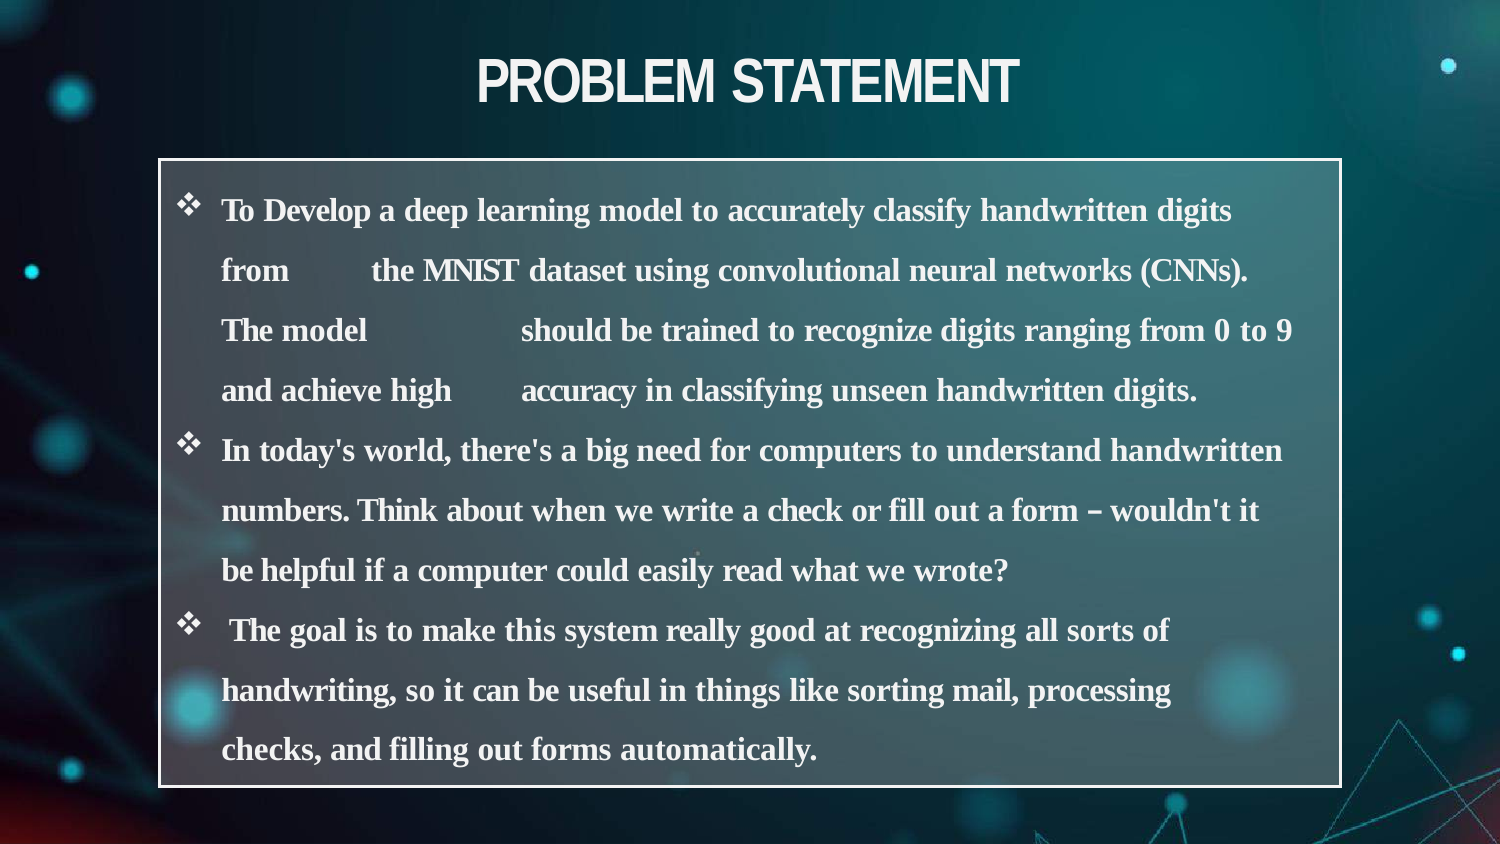

# PROBLEM STATEMENT

To Develop a deep learning model to accurately classify handwritten digits from 	the MNIST dataset using convolutional neural networks (CNNs). The model 	should be trained to recognize digits ranging from 0 to 9 and achieve high 	accuracy in classifying unseen handwritten digits.
In today's world, there's a big need for computers to understand handwritten
numbers. Think about when we write a check or fill out a form – wouldn't it be helpful if a computer could easily read what we wrote?
The goal is to make this system really good at recognizing all sorts of
handwriting, so it can be useful in things like sorting mail, processing checks, and filling out forms automatically.